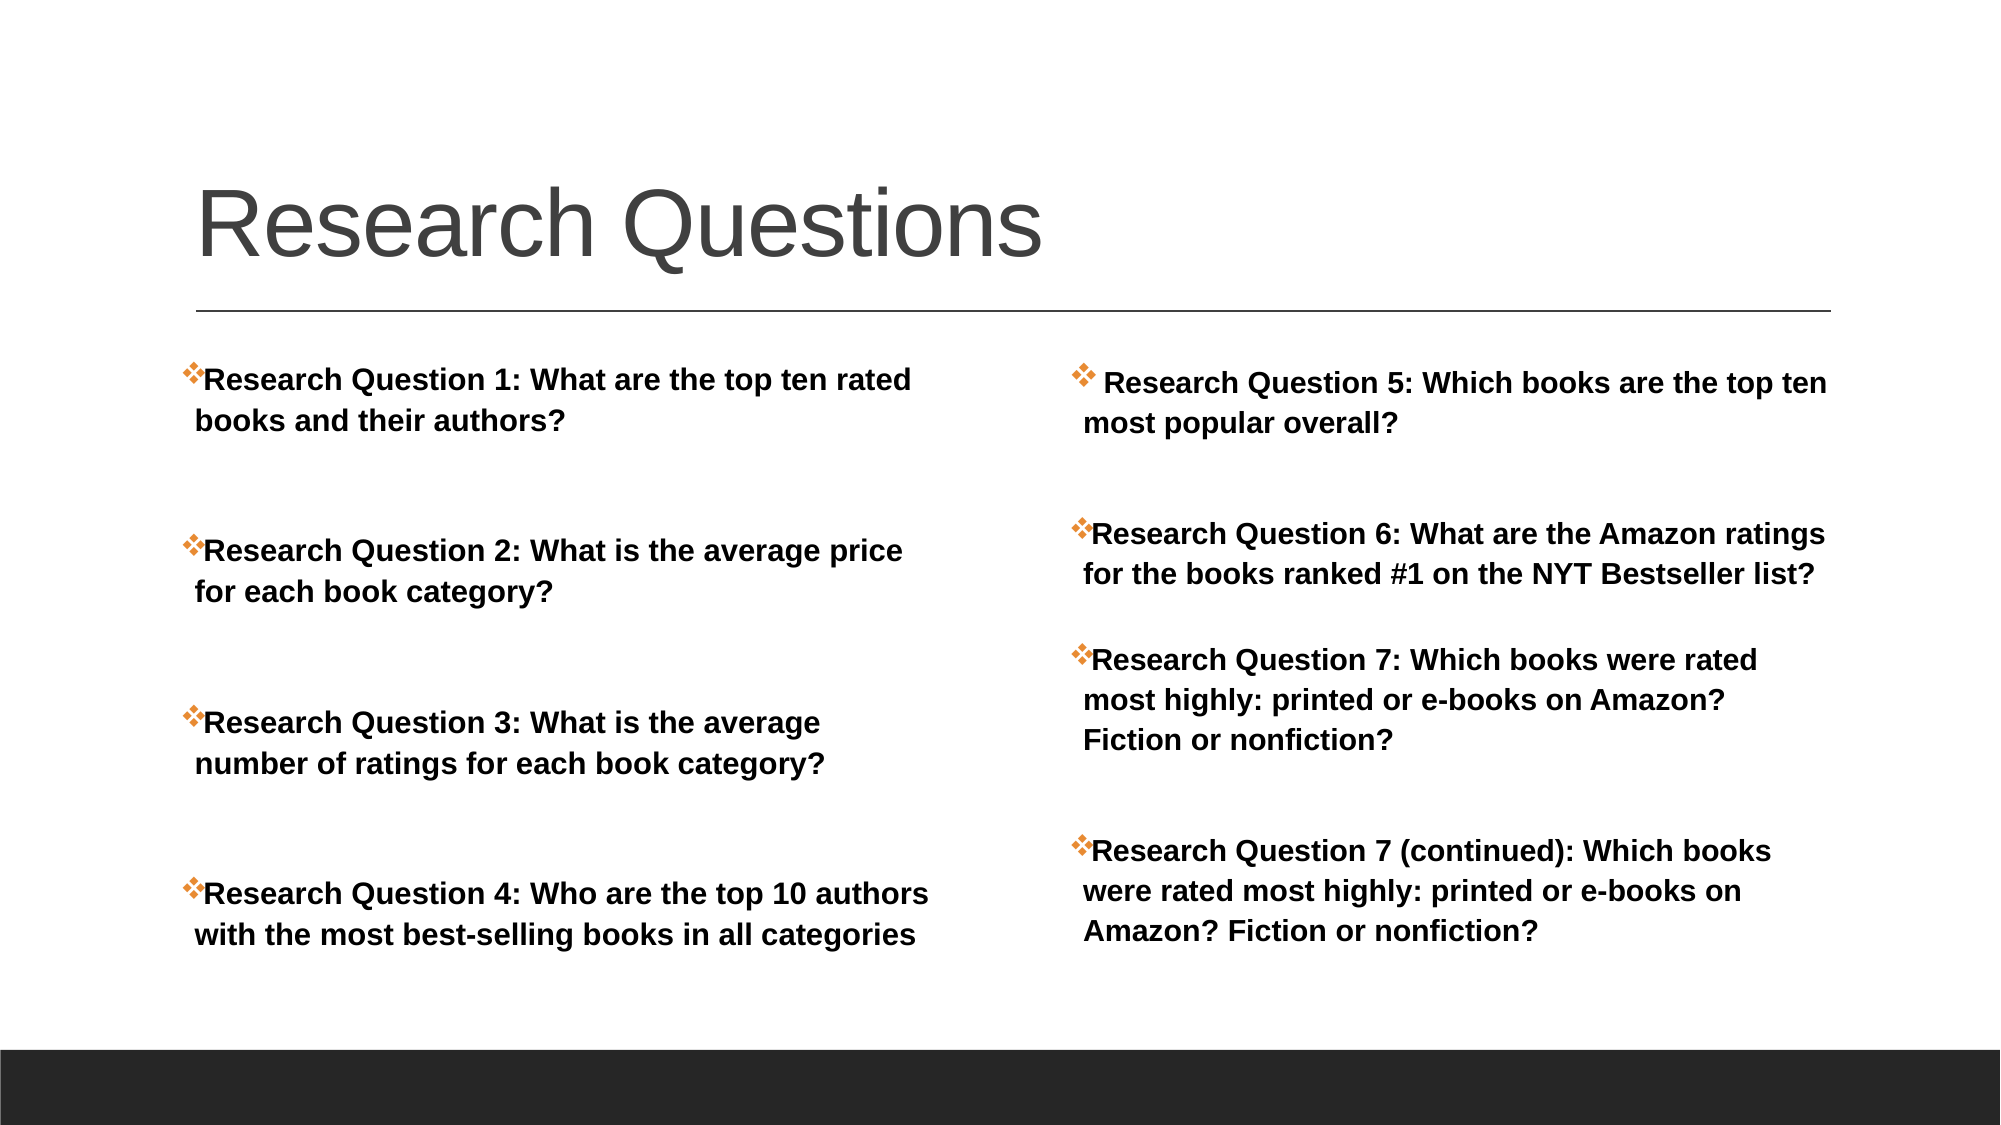

# Research Questions
Research Question 1: What are the top ten rated books and their authors?

Research Question 2: What is the average price for each book category?

Research Question 3: What is the average number of ratings for each book category?

Research Question 4: Who are the top 10 authors with the most best-selling books in all categories
 Research Question 5: Which books are the top ten most popular overall?

Research Question 6: What are the Amazon ratings for the books ranked #1 on the NYT Bestseller list?
Research Question 7: Which books were rated most highly: printed or e-books on Amazon? Fiction or nonfiction?

Research Question 7 (continued): Which books were rated most highly: printed or e-books on Amazon? Fiction or nonfiction?